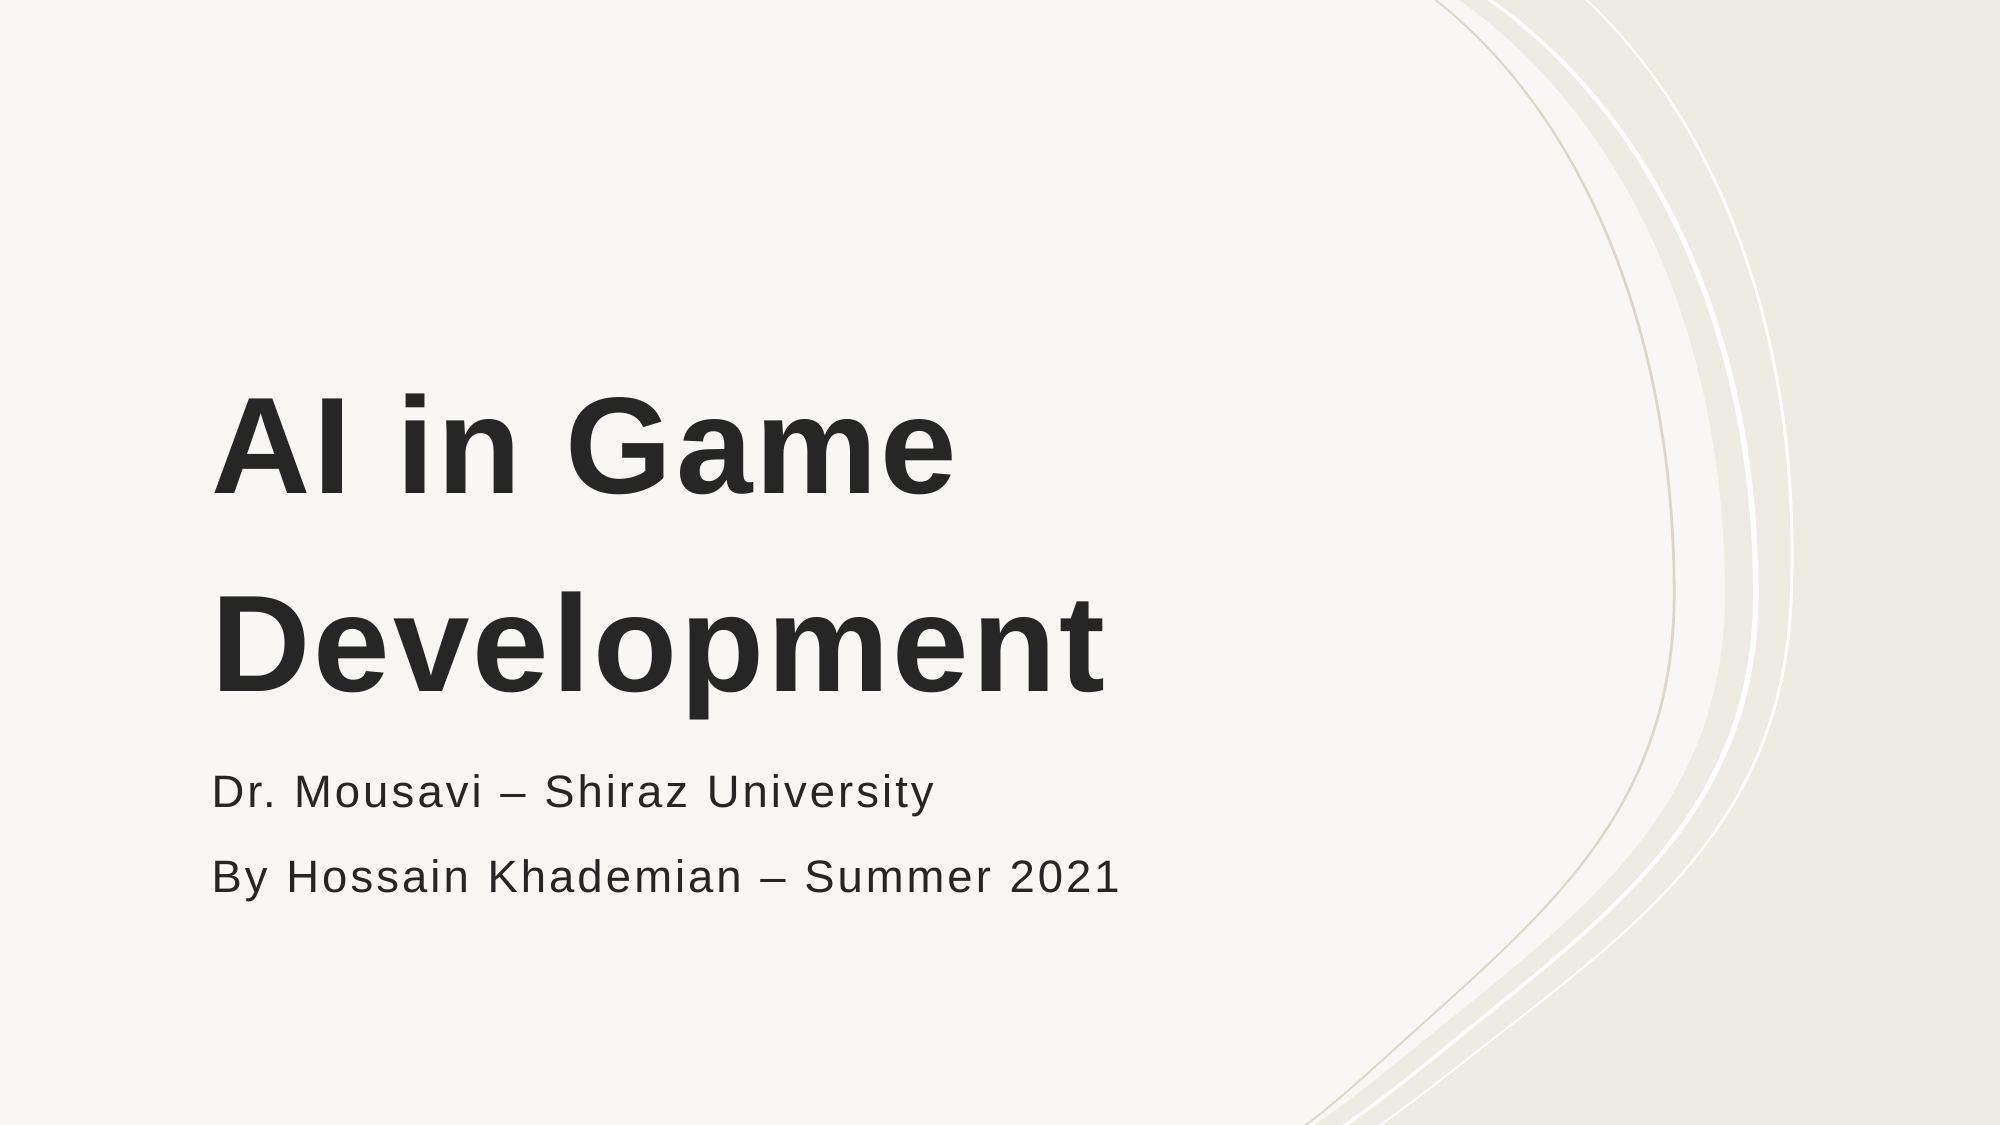

# AI in Game Development
Dr. Mousavi – Shiraz University
By Hossain Khademian – Summer 2021